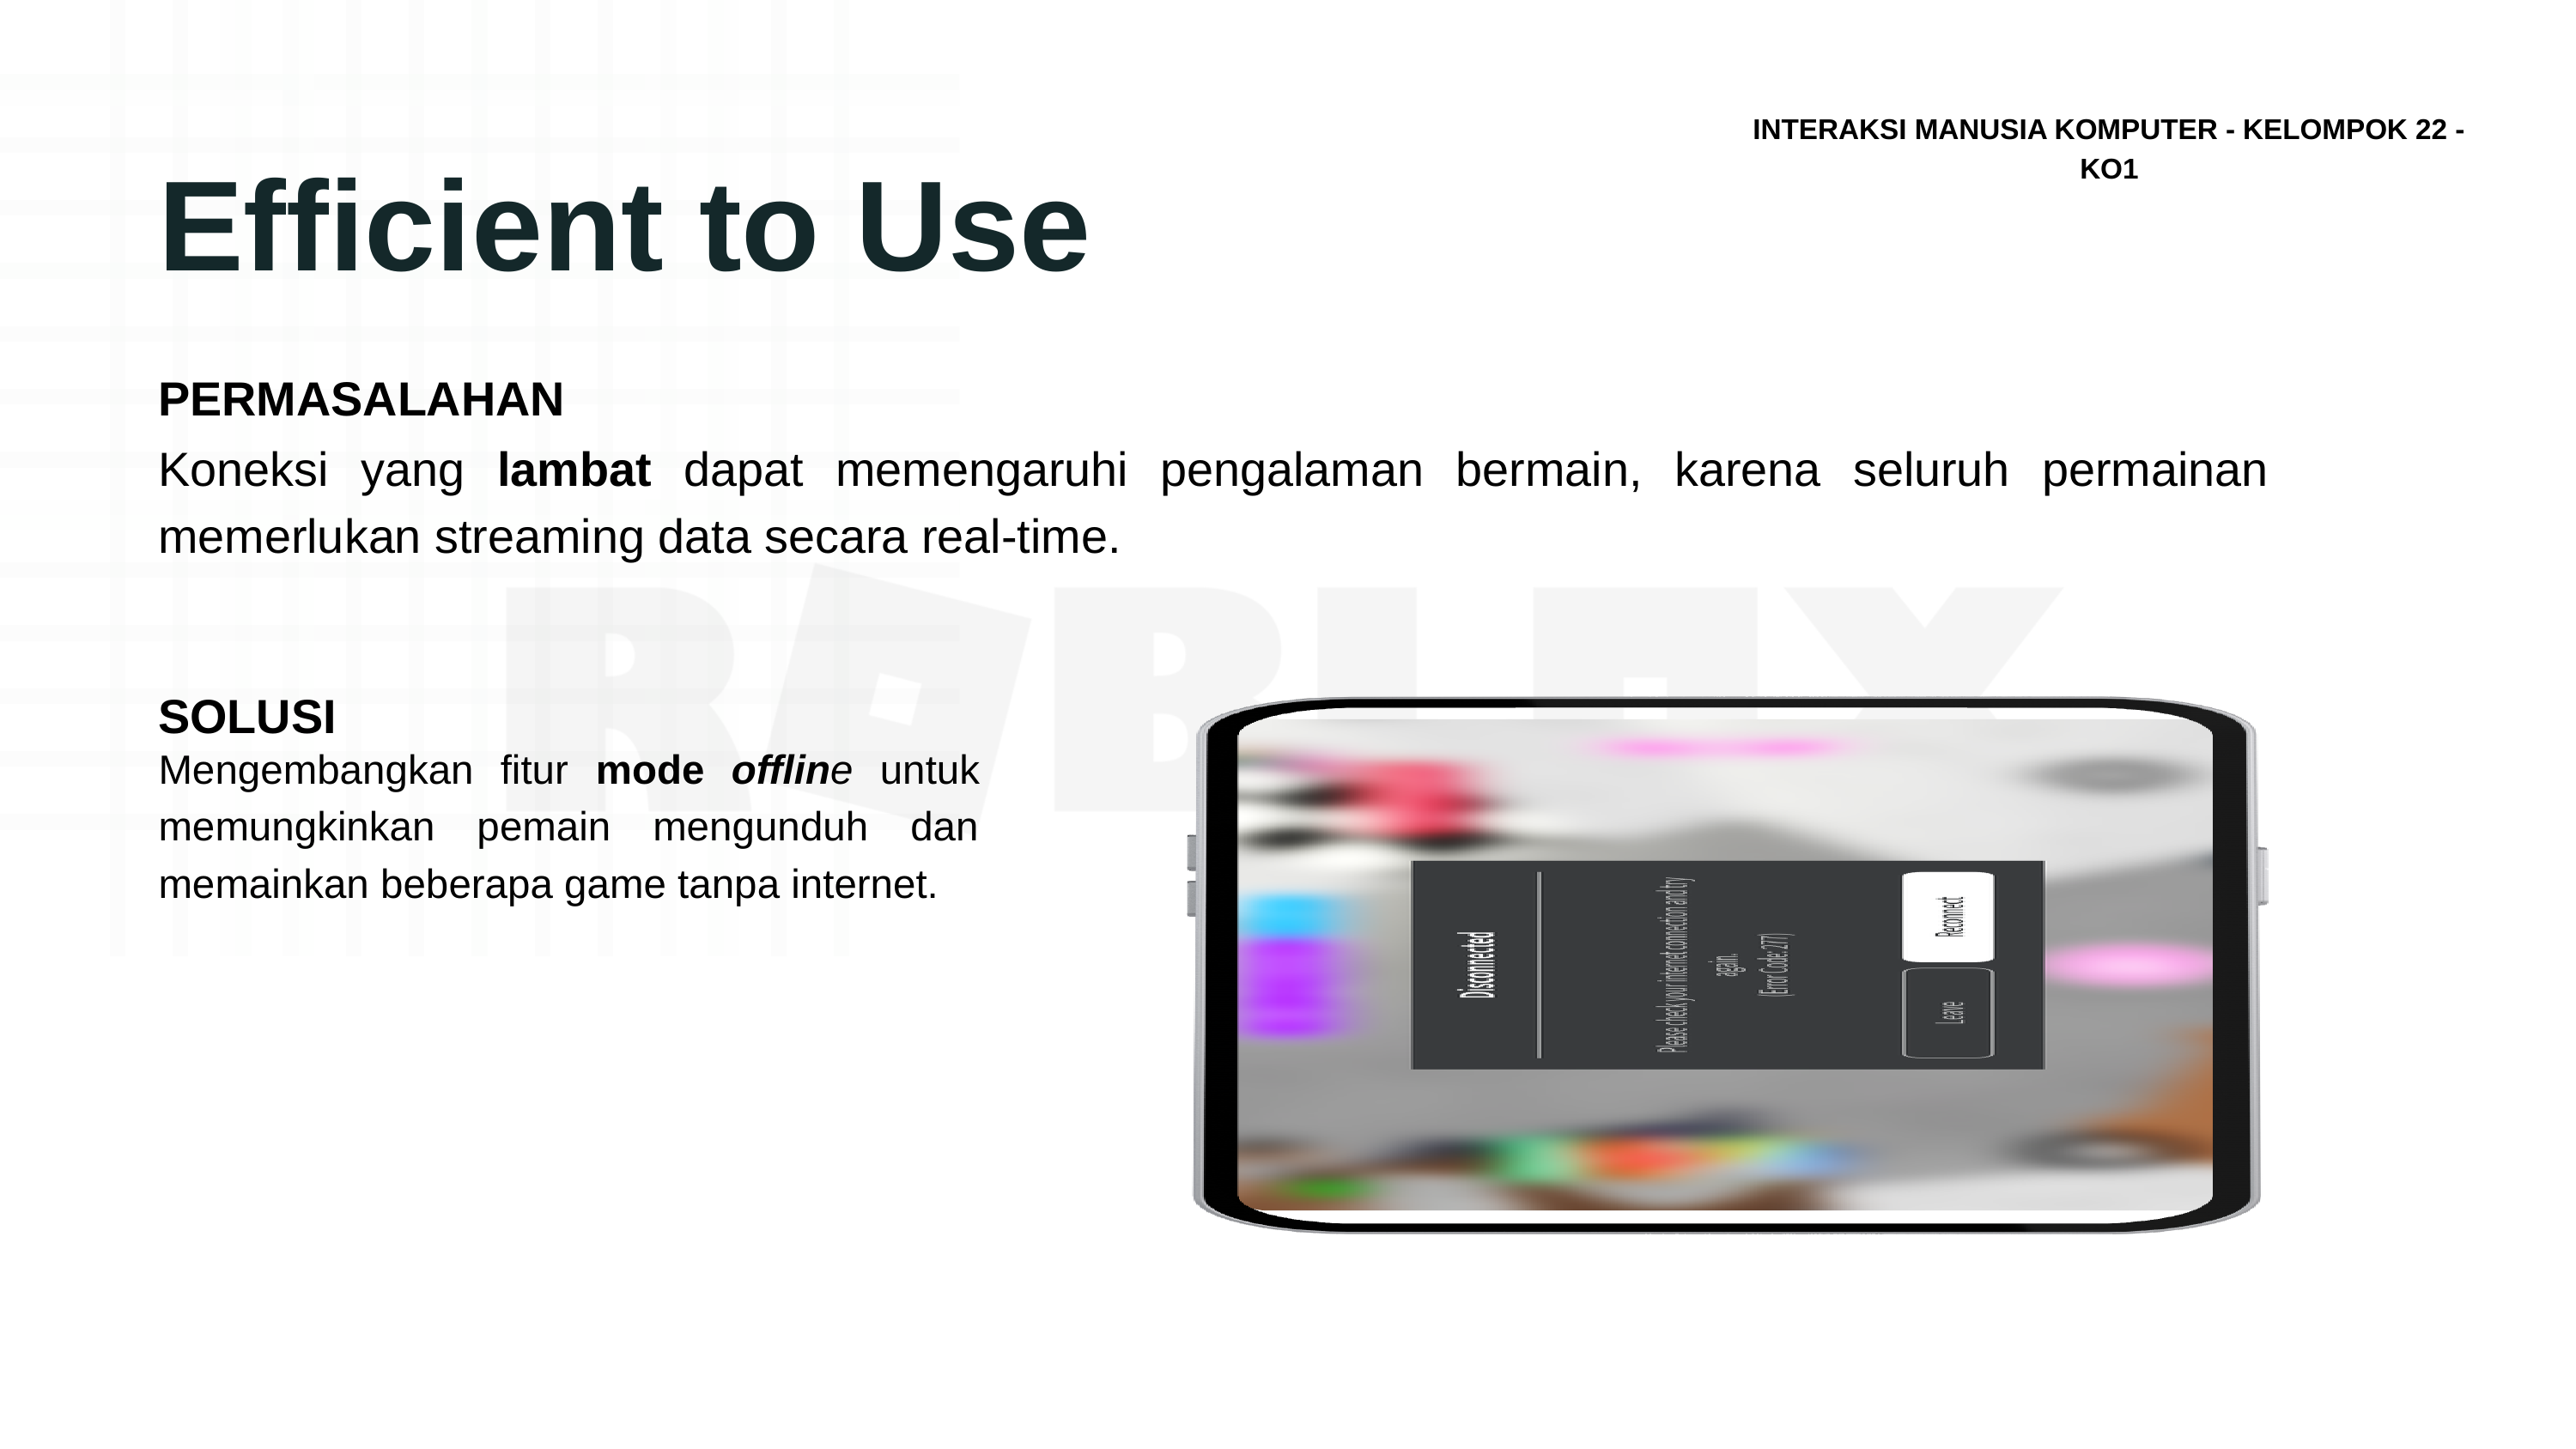

INTERAKSI MANUSIA KOMPUTER - KELOMPOK 22 - KO1
Efficient to Use
PERMASALAHAN
Koneksi yang lambat dapat memengaruhi pengalaman bermain, karena seluruh permainan memerlukan streaming data secara real-time.

SOLUSI
Mengembangkan fitur mode offline untuk memungkinkan pemain mengunduh dan memainkan beberapa game tanpa internet.